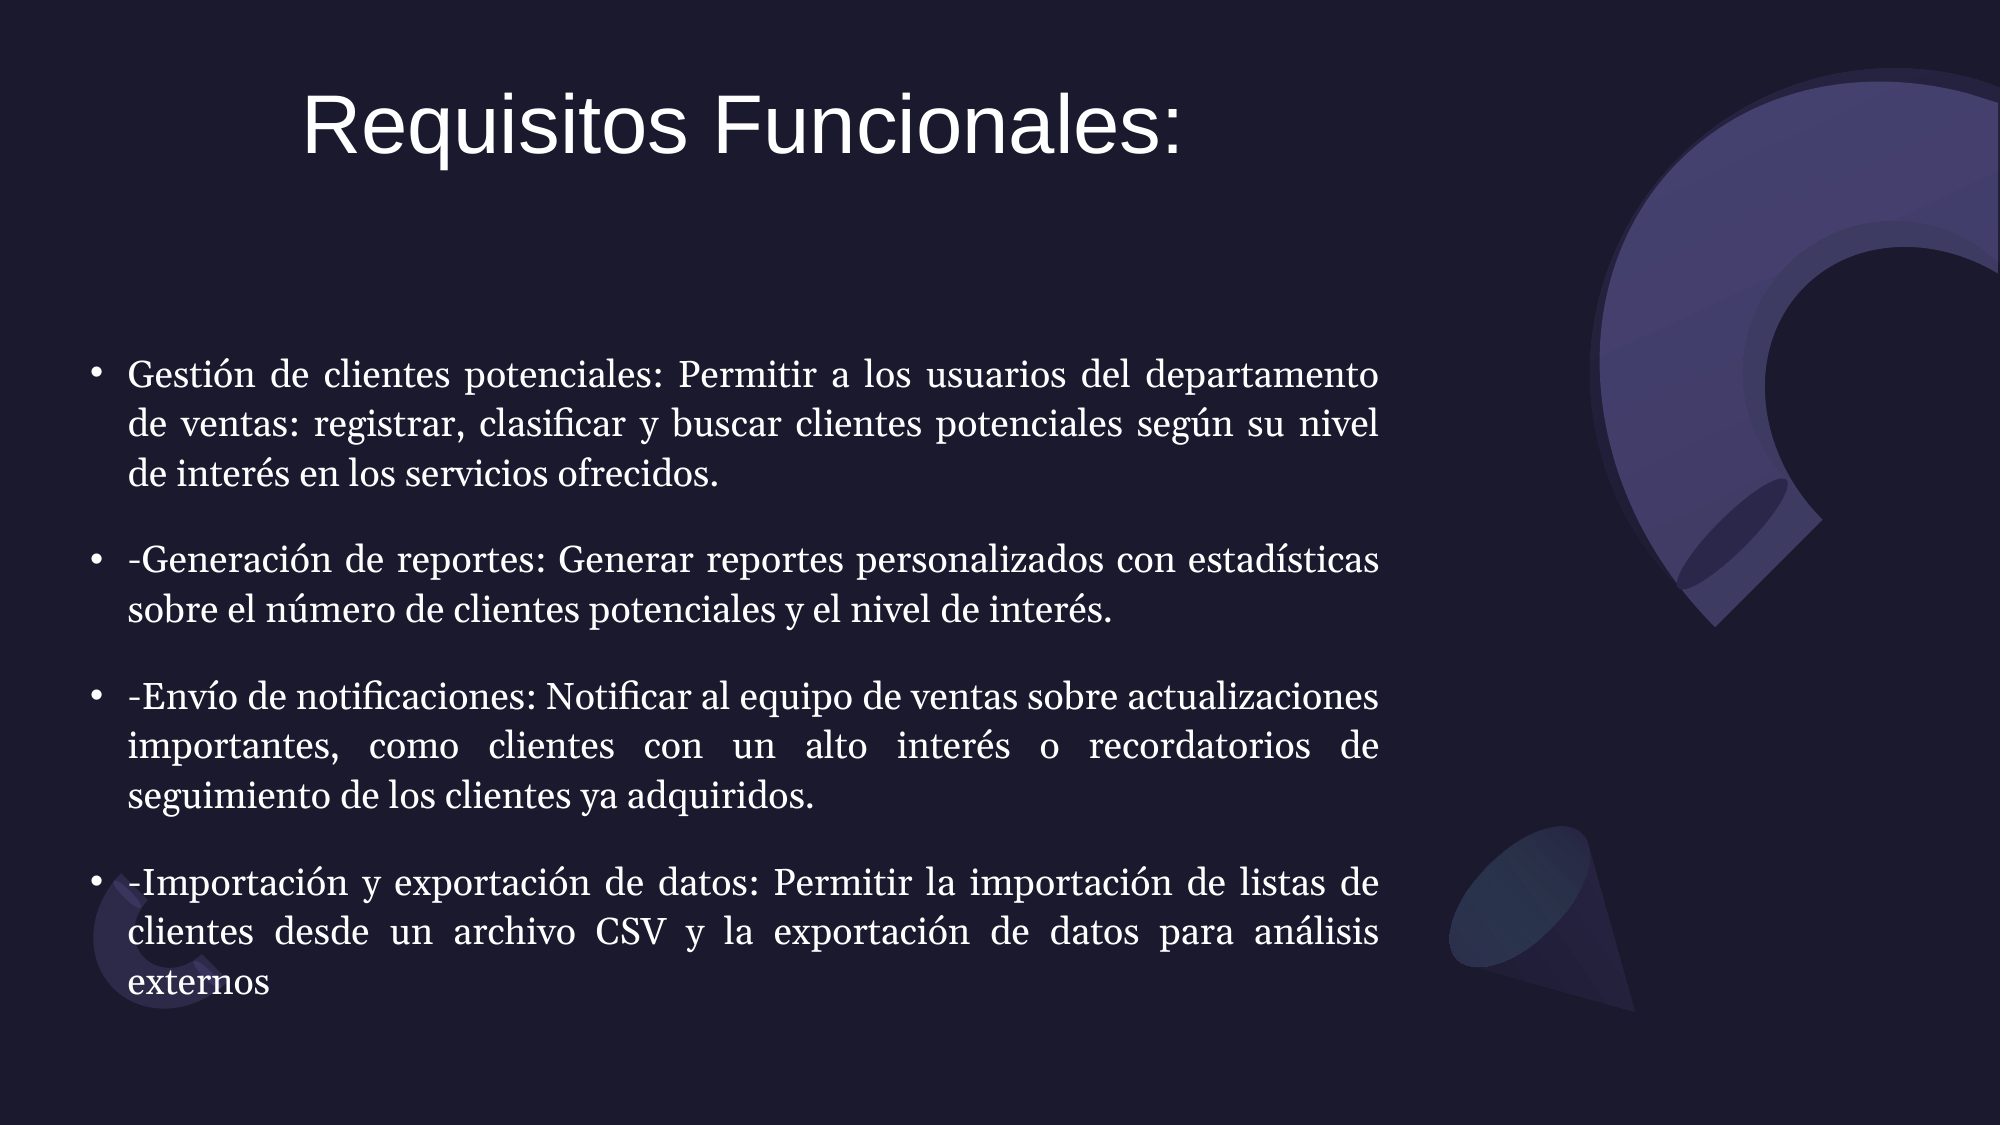

# Requisitos Funcionales:
Gestión de clientes potenciales: Permitir a los usuarios del departamento de ventas: registrar, clasificar y buscar clientes potenciales según su nivel de interés en los servicios ofrecidos.
-Generación de reportes: Generar reportes personalizados con estadísticas sobre el número de clientes potenciales y el nivel de interés.
-Envío de notificaciones: Notificar al equipo de ventas sobre actualizaciones importantes, como clientes con un alto interés o recordatorios de seguimiento de los clientes ya adquiridos.
-Importación y exportación de datos: Permitir la importación de listas de clientes desde un archivo CSV y la exportación de datos para análisis externos